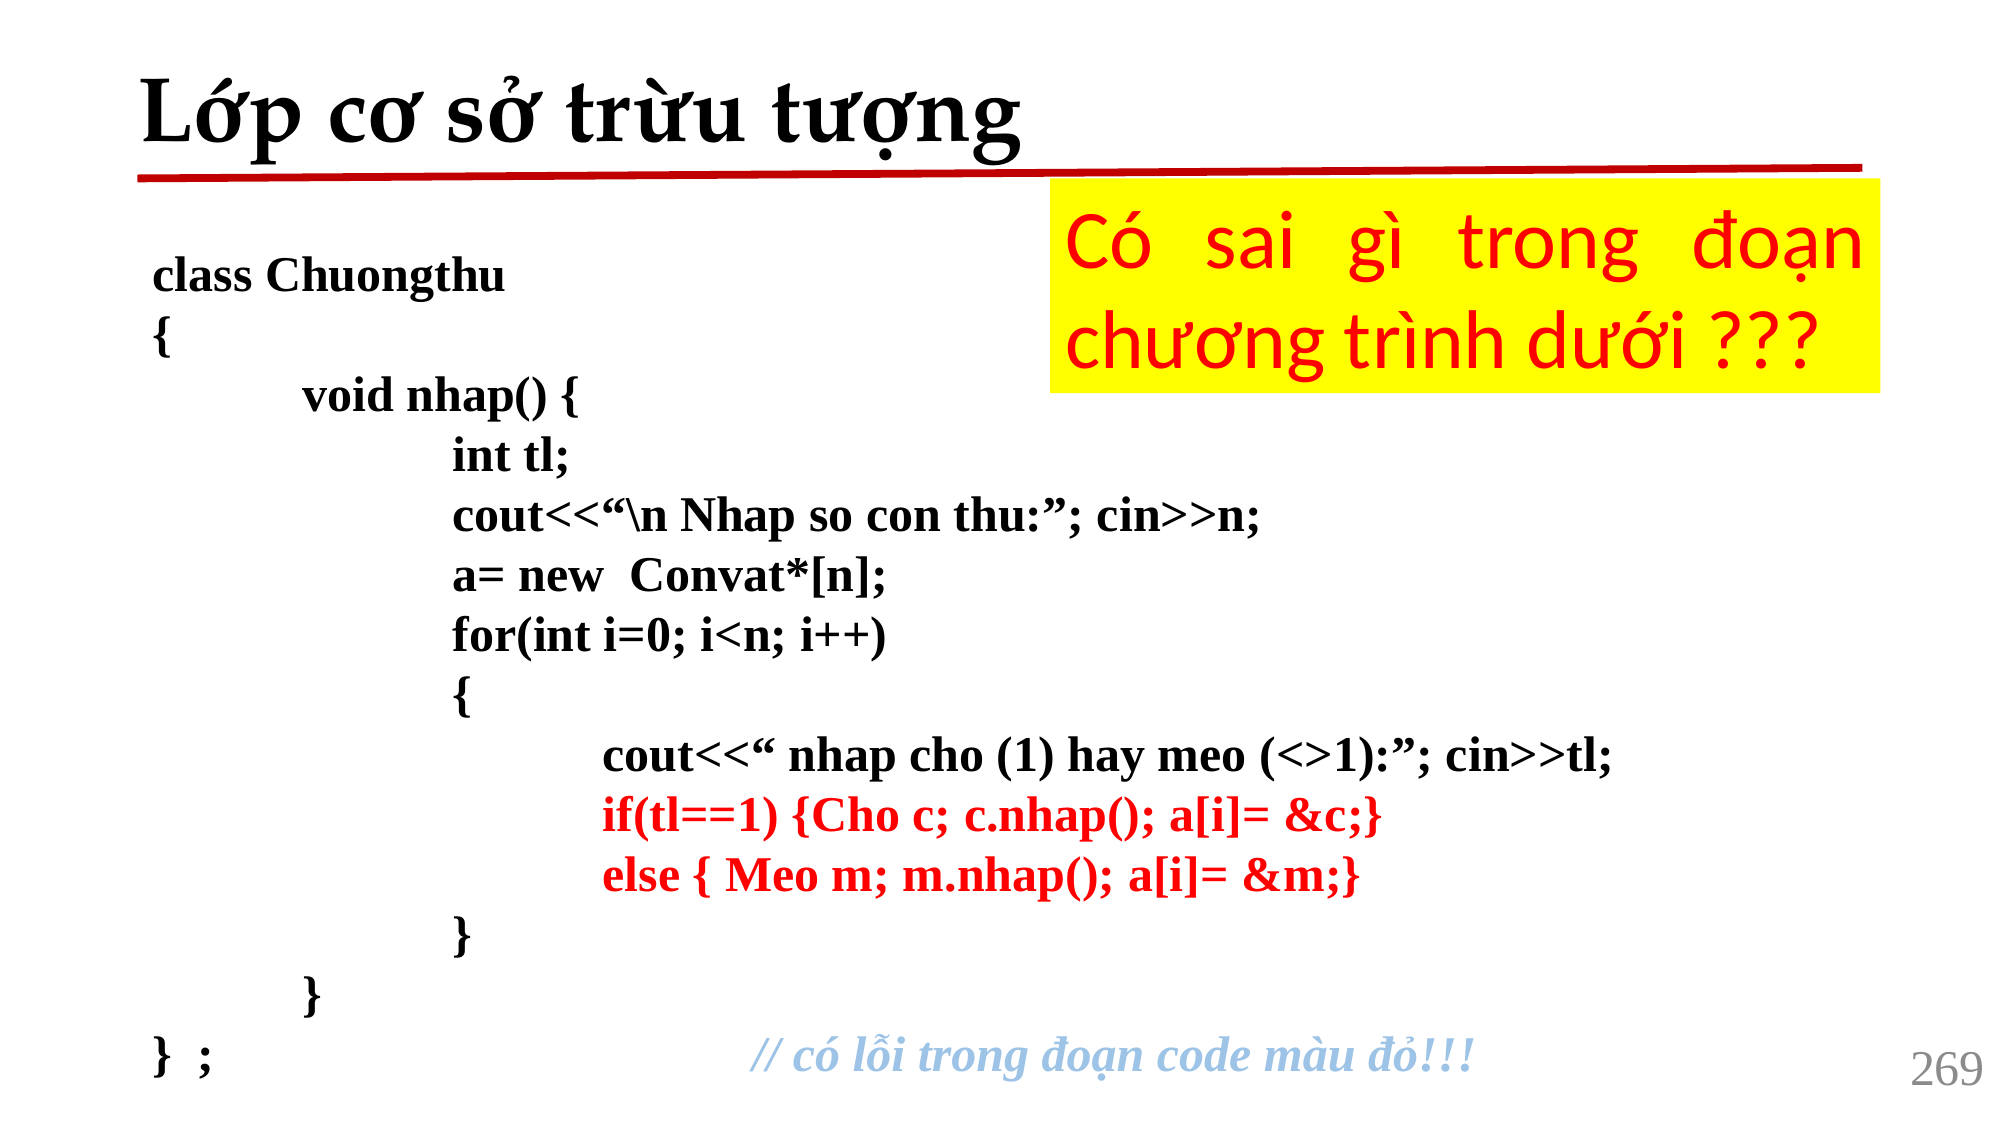

# Lớp cơ sở trừu tượng
Có sai gì trong đoạn chương trình dưới ???
class Chuongthu
{
	void nhap() {
		int tl;
		cout<<“\n Nhap so con thu:”; cin>>n;
		a= new  Convat*[n];
		for(int i=0; i<n; i++)
		{
			cout<<“ nhap cho (1) hay meo (<>1):”; cin>>tl;
			if(tl==1) {Cho c; c.nhap(); a[i]= &c;}
			else { Meo m; m.nhap(); a[i]= &m;}
		}
	}
}  ; 				// có lỗi trong đoạn code màu đỏ!!!
269